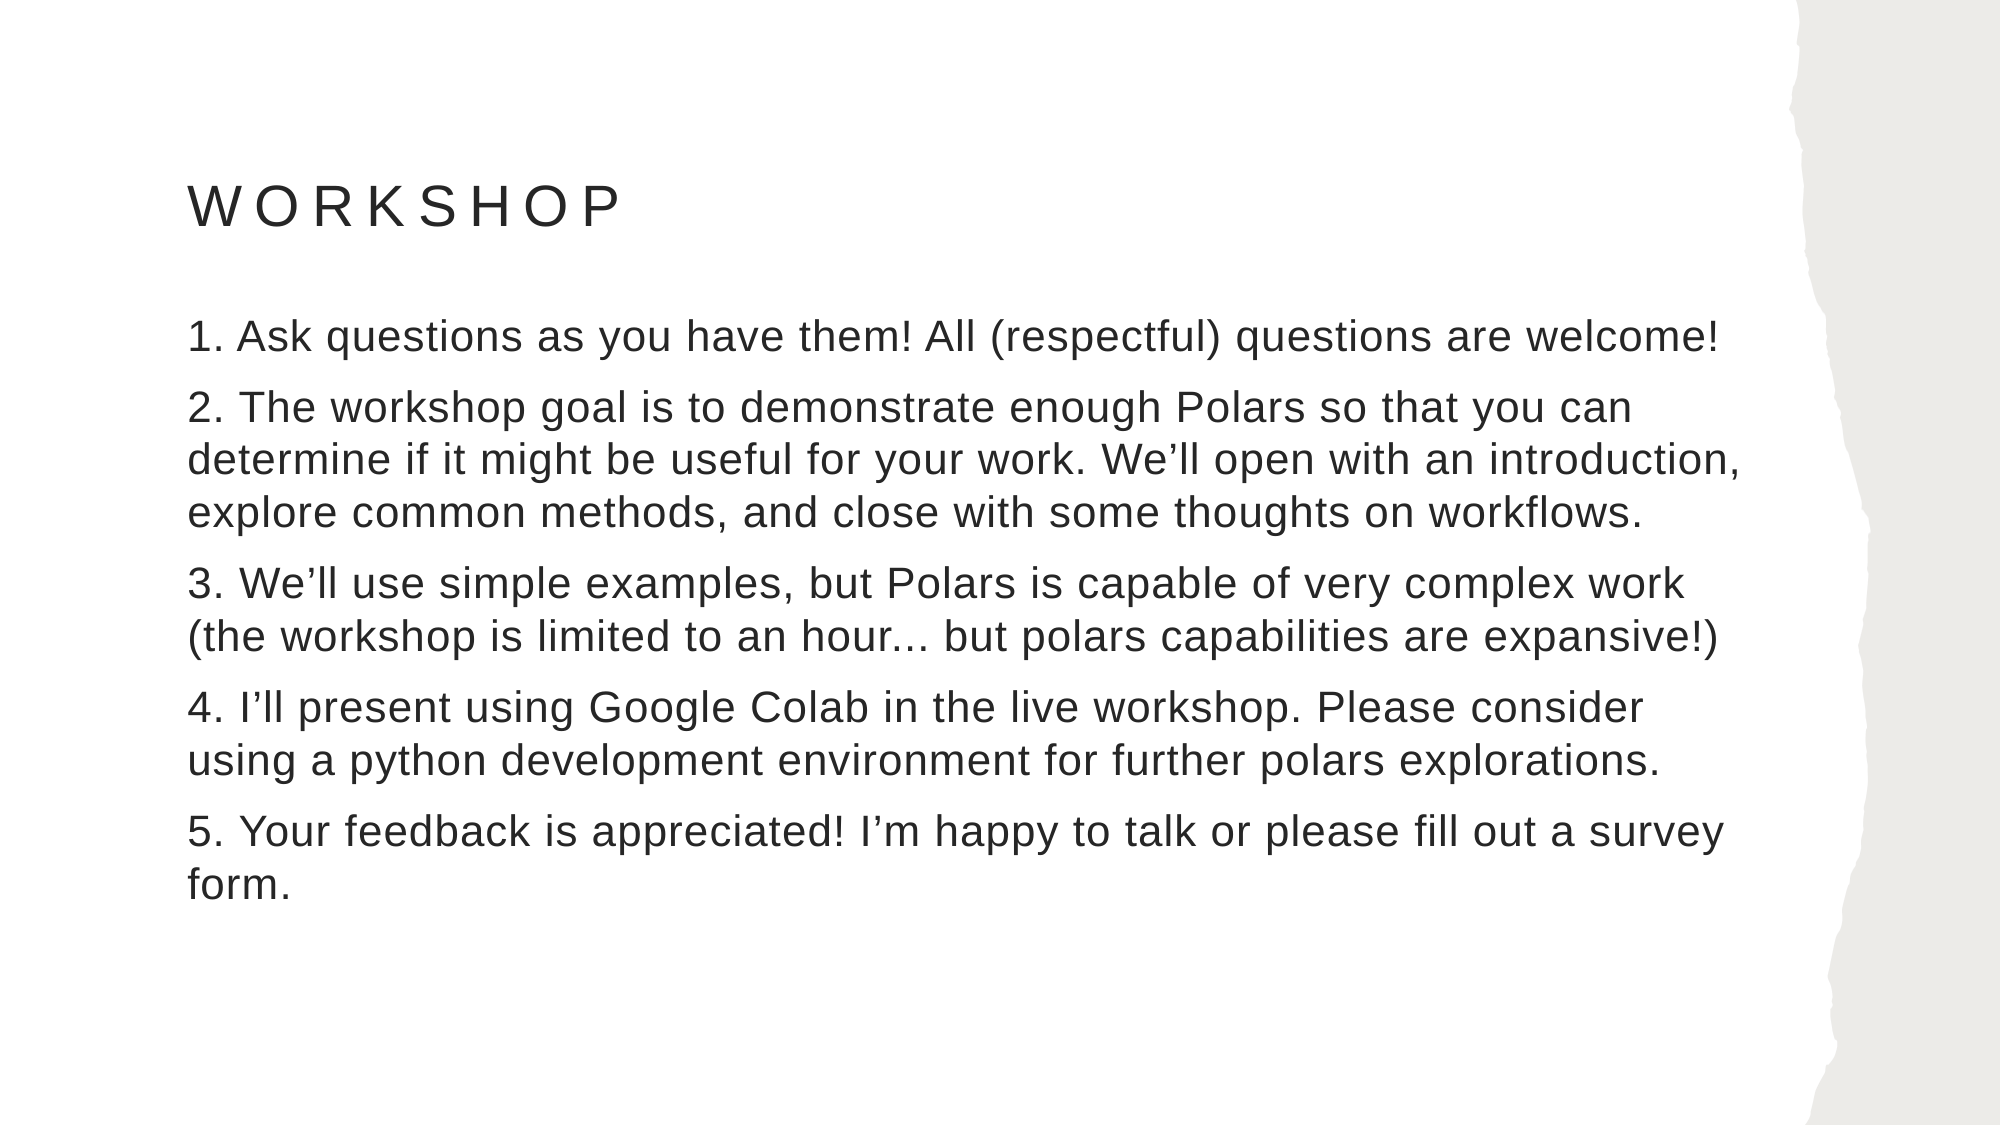

# Workshop
1. Ask questions as you have them! All (respectful) questions are welcome!
2. The workshop goal is to demonstrate enough Polars so that you can determine if it might be useful for your work. We’ll open with an introduction, explore common methods, and close with some thoughts on workflows.
3. We’ll use simple examples, but Polars is capable of very complex work (the workshop is limited to an hour... but polars capabilities are expansive!)
4. I’ll present using Google Colab in the live workshop. Please consider using a python development environment for further polars explorations.
5. Your feedback is appreciated! I’m happy to talk or please fill out a survey form.